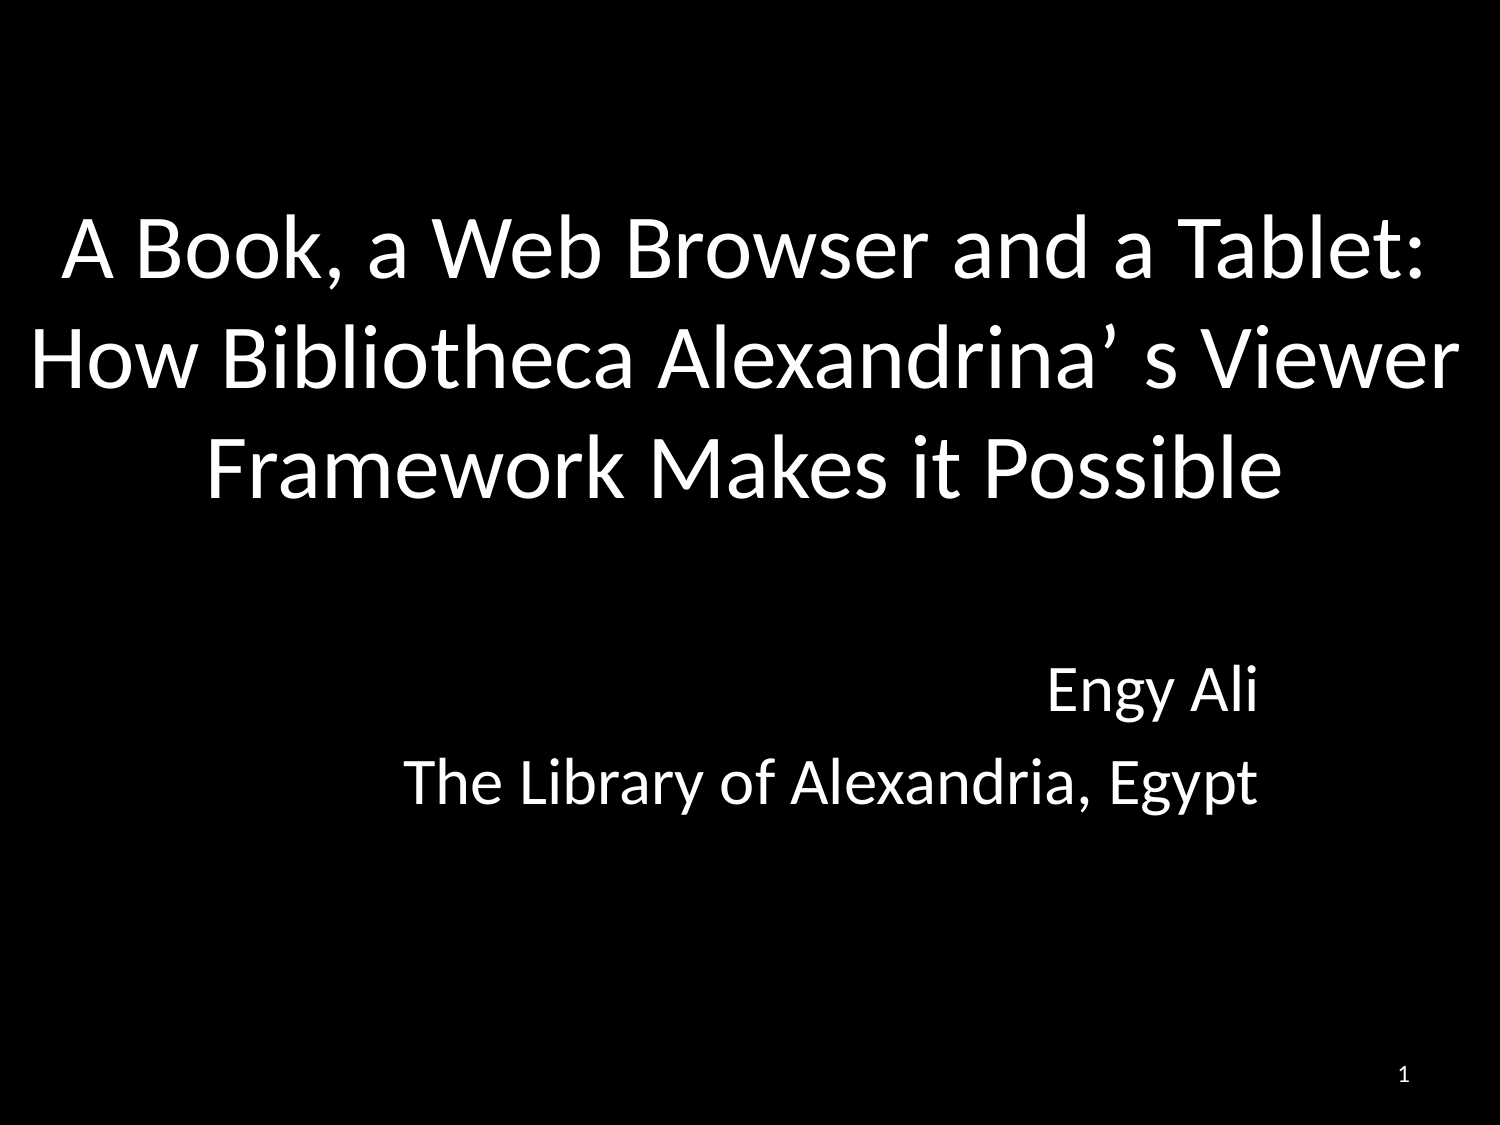

# A Book, a Web Browser and a Tablet: How Bibliotheca Alexandrina’ s Viewer Framework Makes it Possible
Engy Ali
The Library of Alexandria, Egypt

1